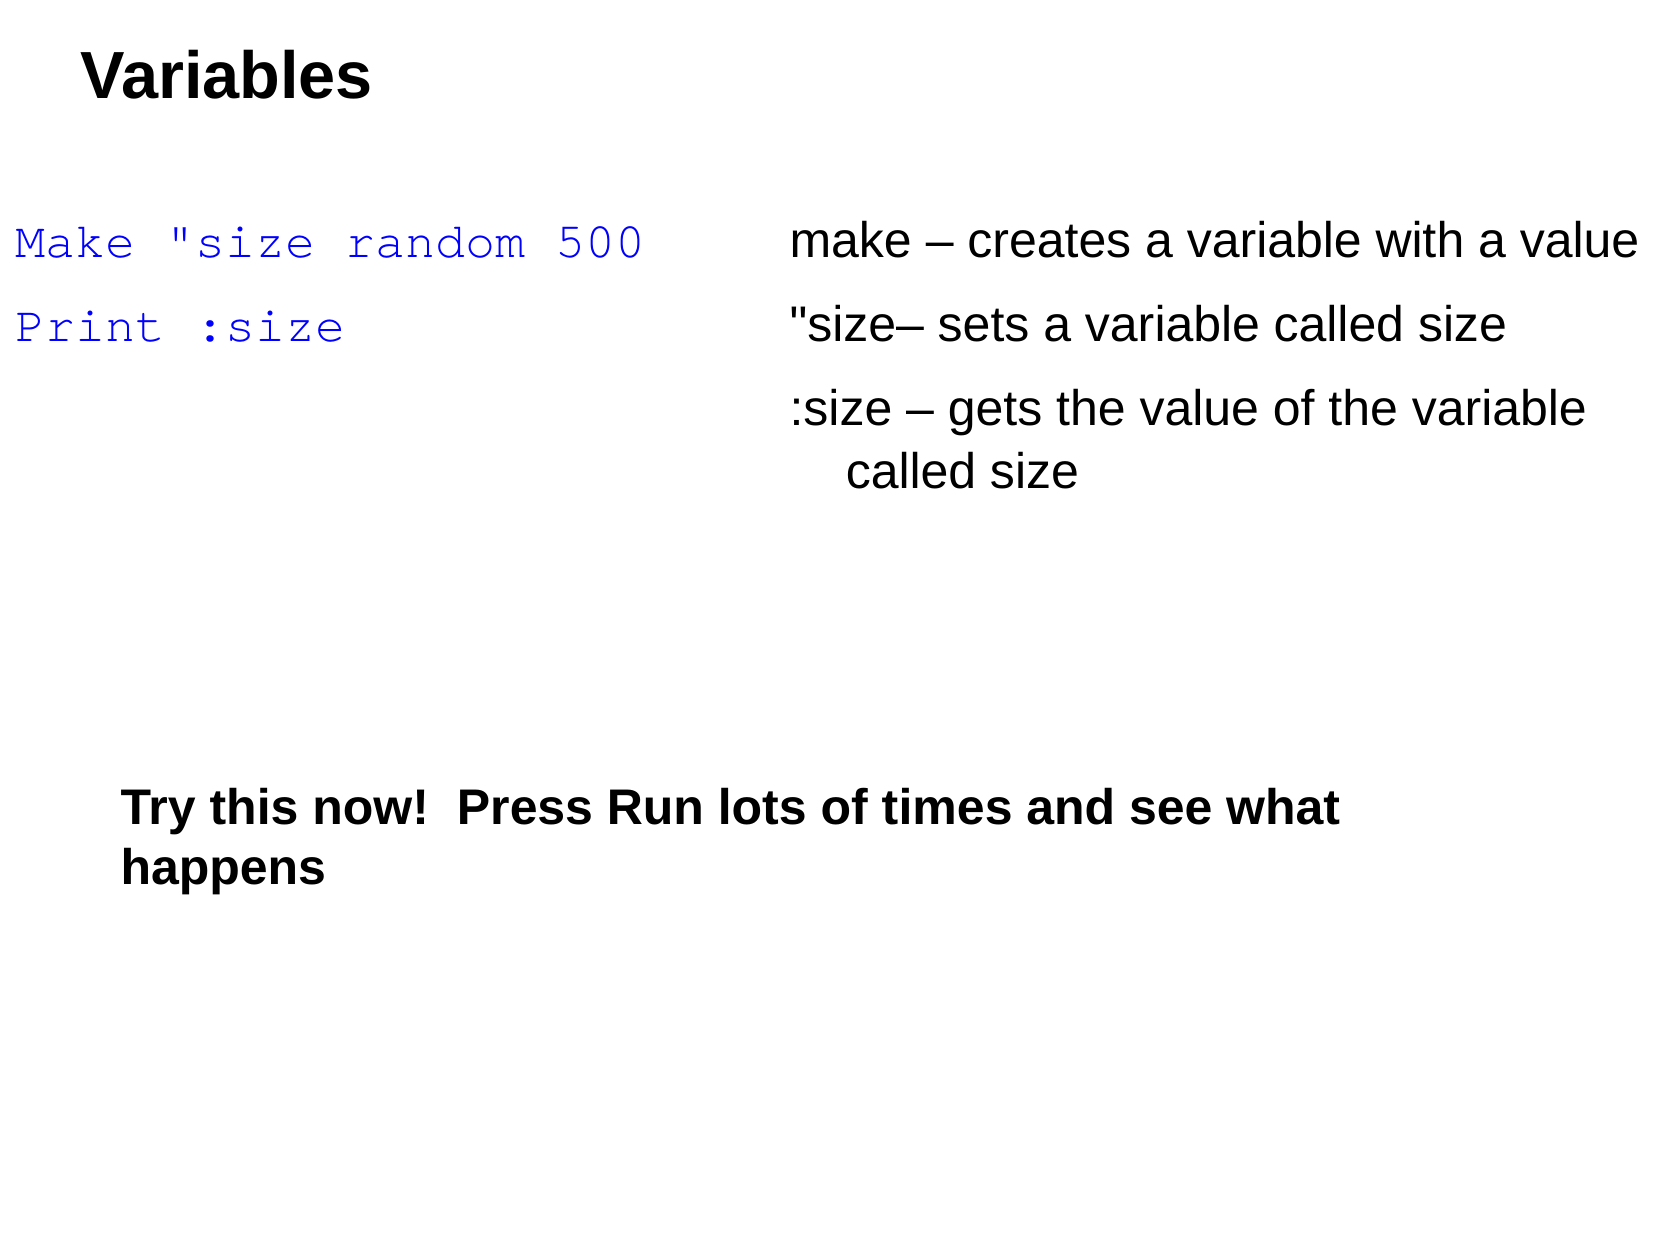

# Variables
Make "size random 500
Print :size

make – creates a variable with a value
"size– sets a variable called size
:size – gets the value of the variable called size

Try this now!  Press Run lots of times and see what happens